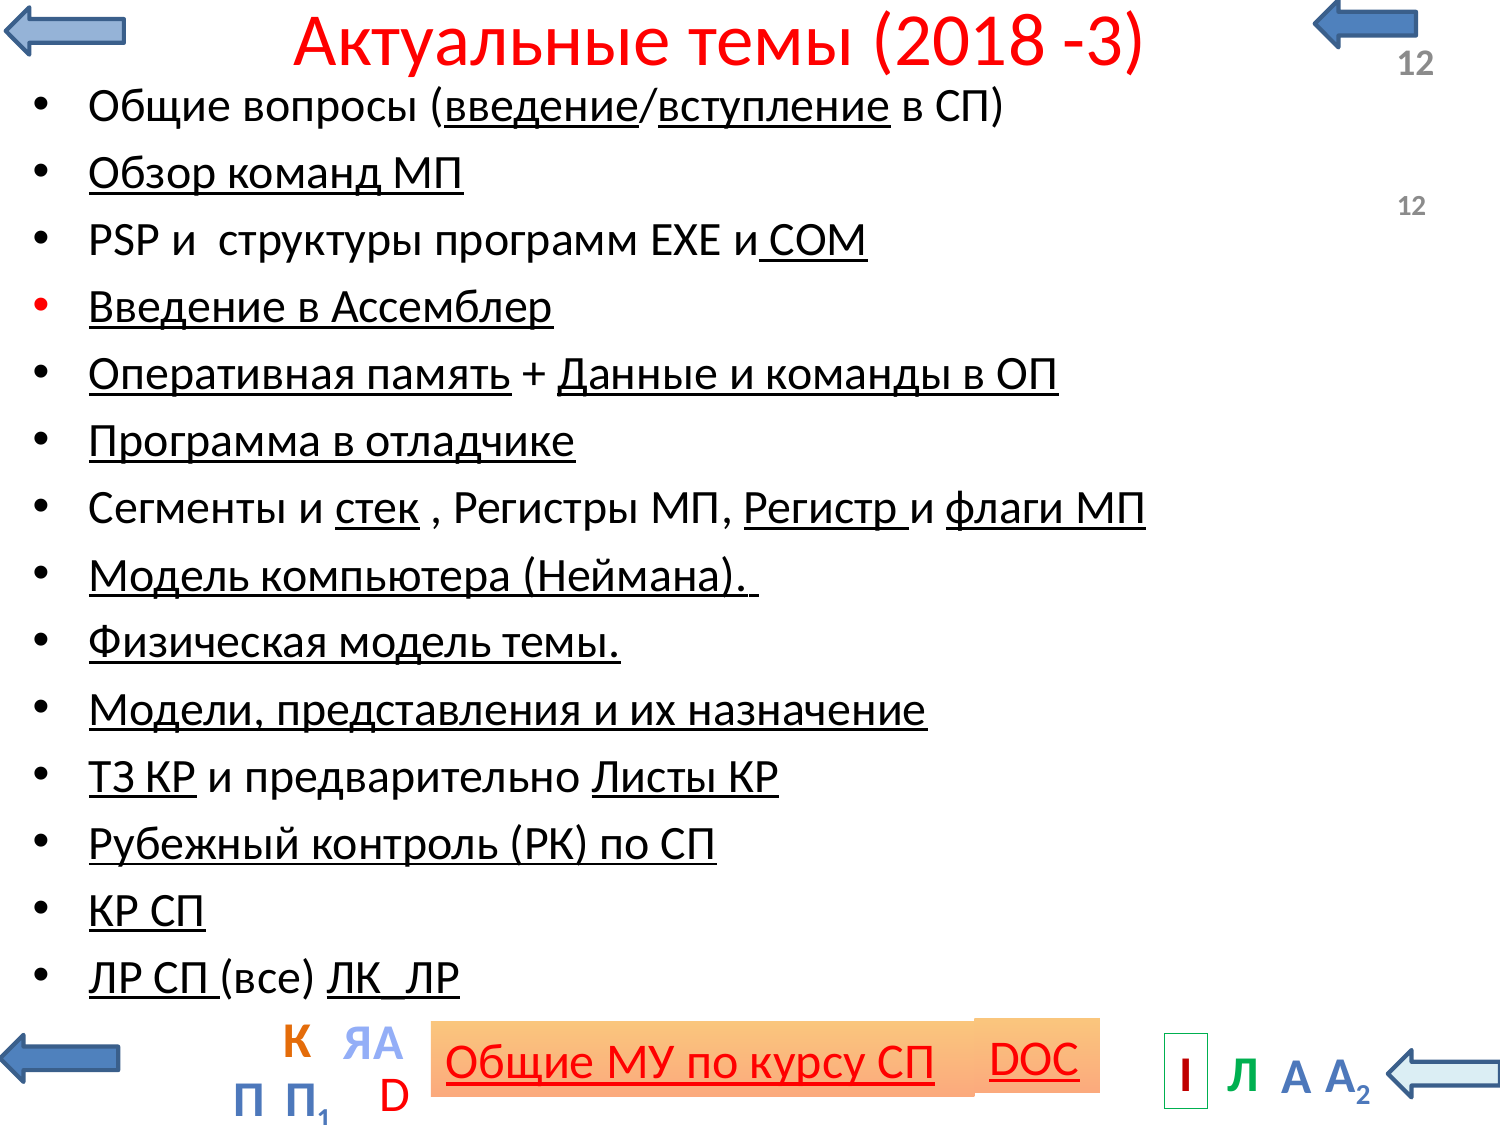

# Актуальные темы (2018 -3)
Общие вопросы (введение/вступление в СП)
Обзор команд МП
PSP и  структуры программ EXE и COM
Введение в Ассемблер
Оперативная память + Данные и команды в ОП
Программа в отладчике
Сегменты и стек , Регистры МП, Регистр и флаги МП
Модель компьютера (Неймана).
Физическая модель темы.
Модели, представления и их назначение
ТЗ КР и предварительно Листы КР
Рубежный контроль (РК) по СП
КР СП
ЛР СП (все) ЛК_ЛР

12